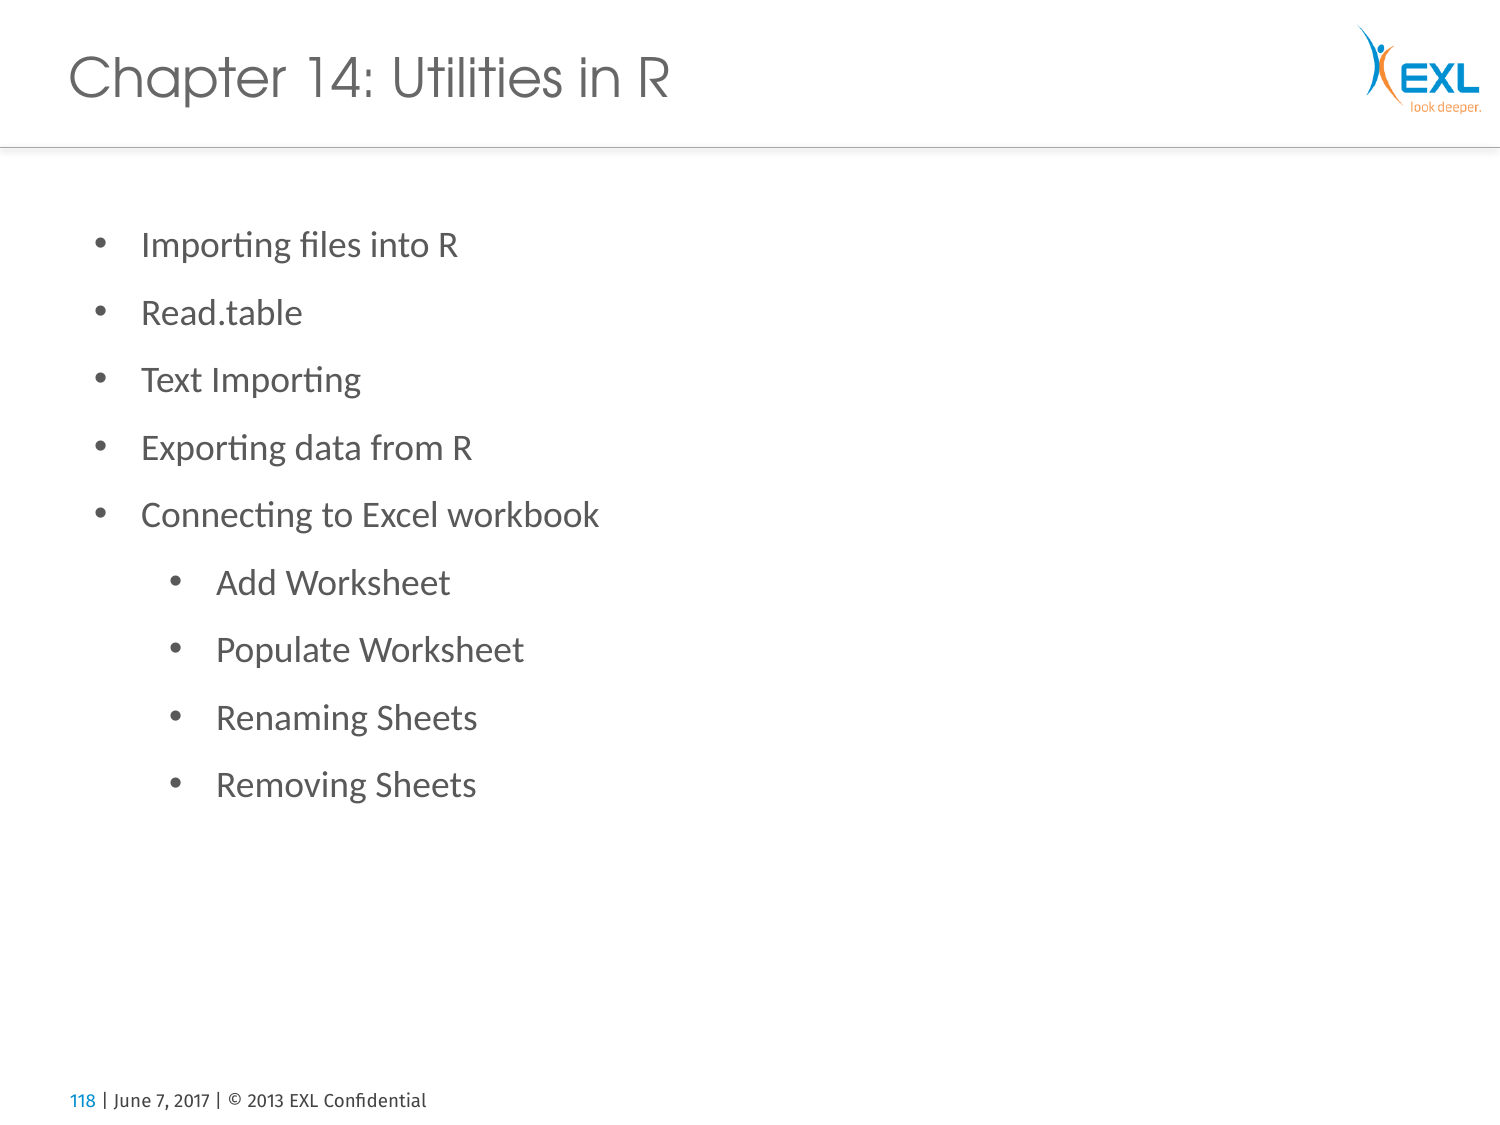

# Chapter 14: Utilities in R
Importing files into R
Read.table
Text Importing
Exporting data from R
Connecting to Excel workbook
Add Worksheet
Populate Worksheet
Renaming Sheets
Removing Sheets